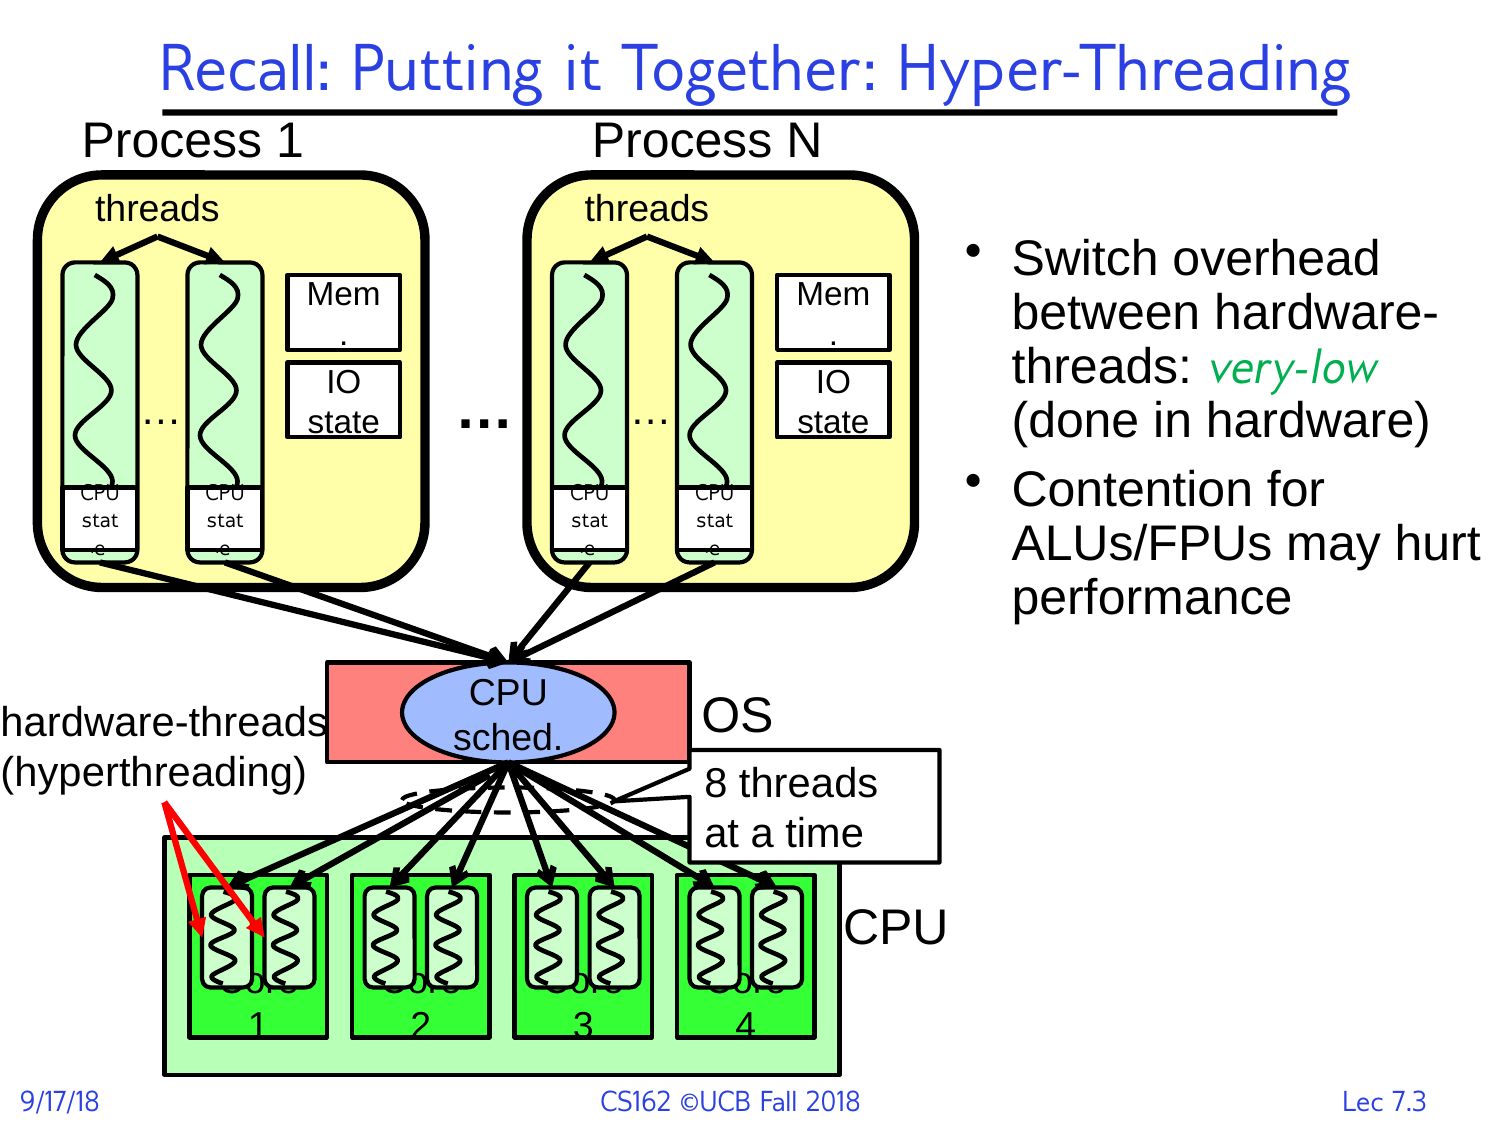

# Recall: Putting it Together: Hyper-Threading
Process 1
Process N

threads
threads
Switch overhead between hardware-threads: very-low (done in hardware)
Contention for ALUs/FPUs may hurt performance

Mem.
Mem.
IO
state
…
IO
state
…
…
CPU
state
CPU
state
CPU
state
CPU
state

CPU sched.
OS
hardware-threads
(hyperthreading)
8 threads at a time

Core 1

Core 2

Core 3

Core 4

CPU